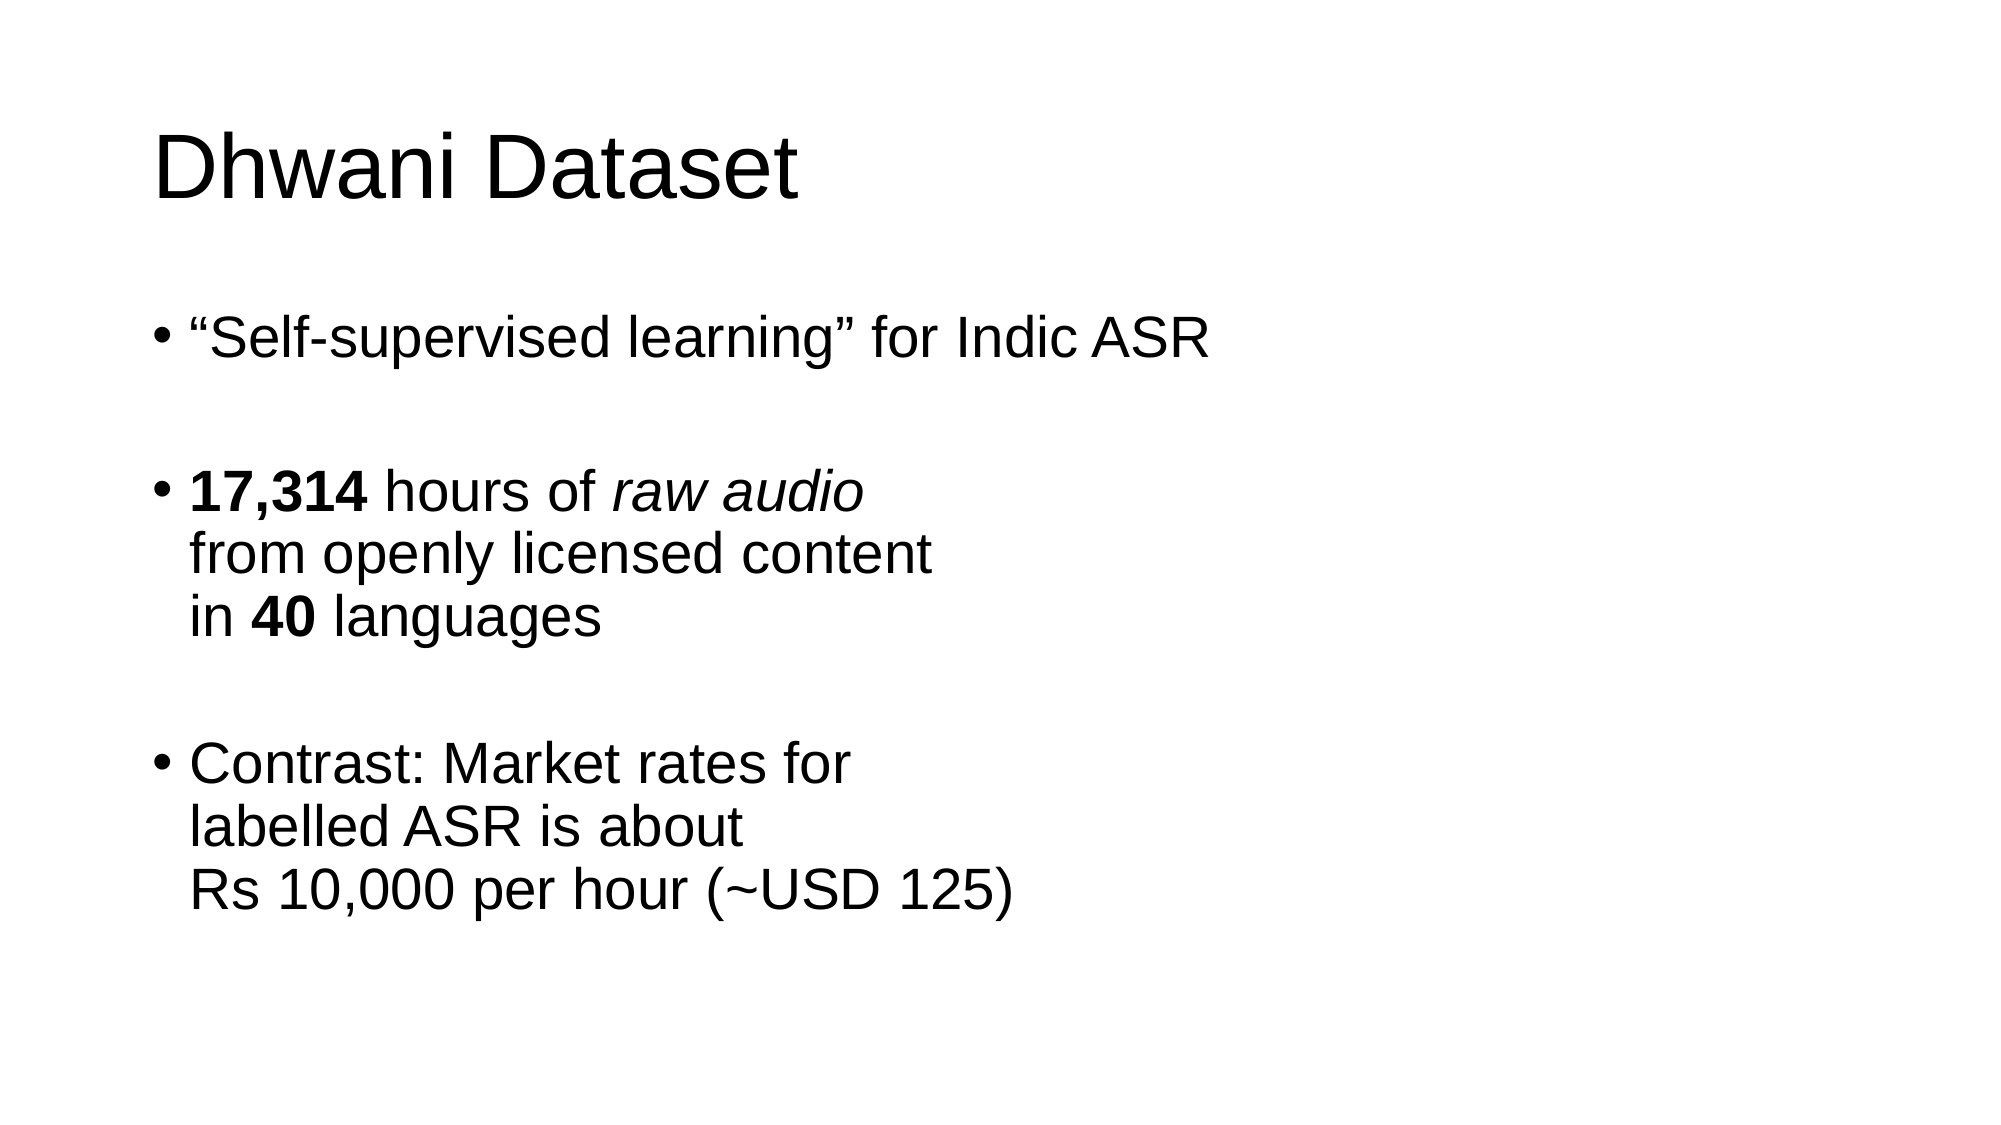

# Dhwani Dataset
“Self-supervised learning” for Indic ASR
17,314 hours of raw audio
from openly licensed content
in 40 languages
Contrast: Market rates for
labelled ASR is about
Rs 10,000 per hour (~USD 125)